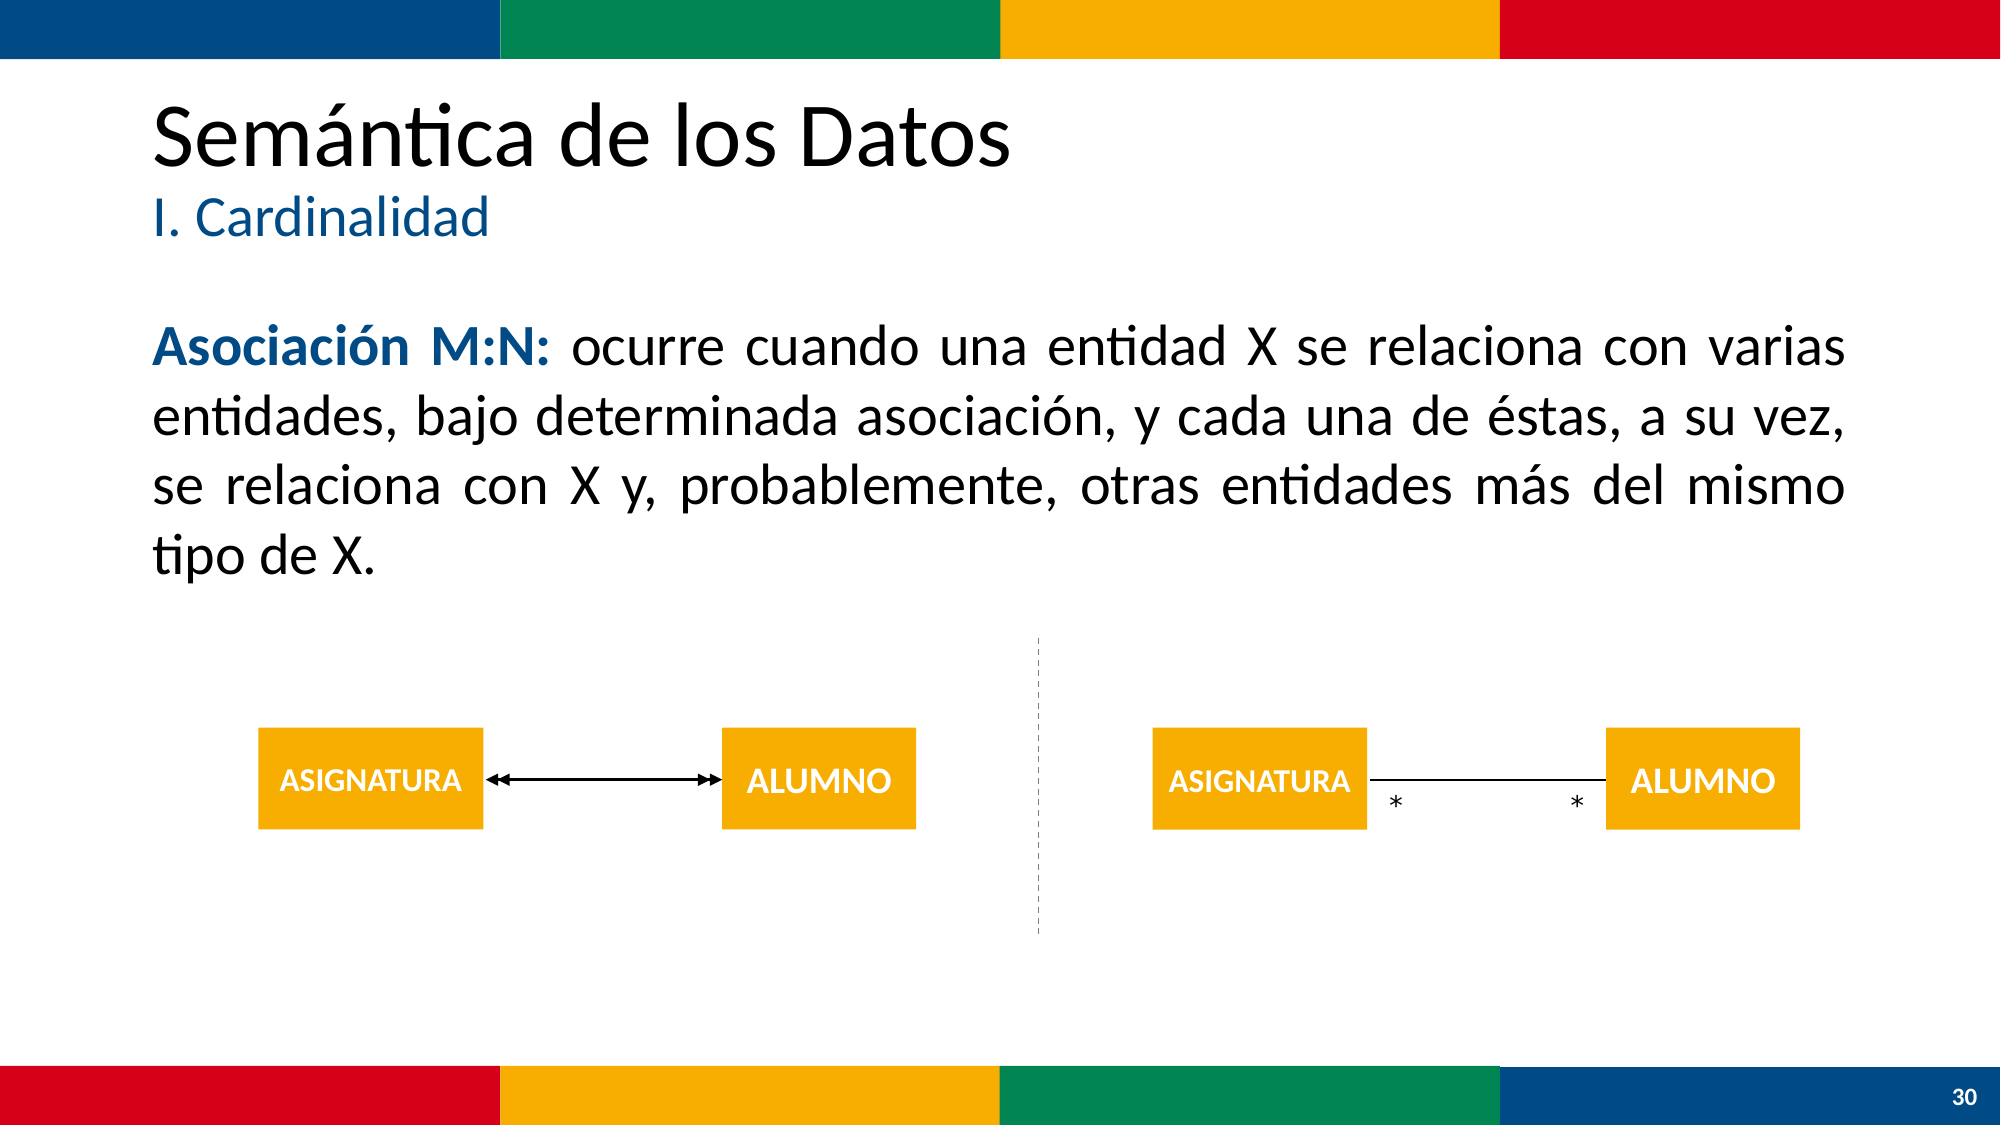

# Semántica de los Datos I. Cardinalidad
Asociación M:N: ocurre cuando una entidad X se relaciona con varias entidades, bajo determinada asociación, y cada una de éstas, a su vez, se relaciona con X y, probablemente, otras entidades más del mismo tipo de X.

ASIGNATURA
ALUMNO

ASIGNATURA
ALUMNO
*
*
30